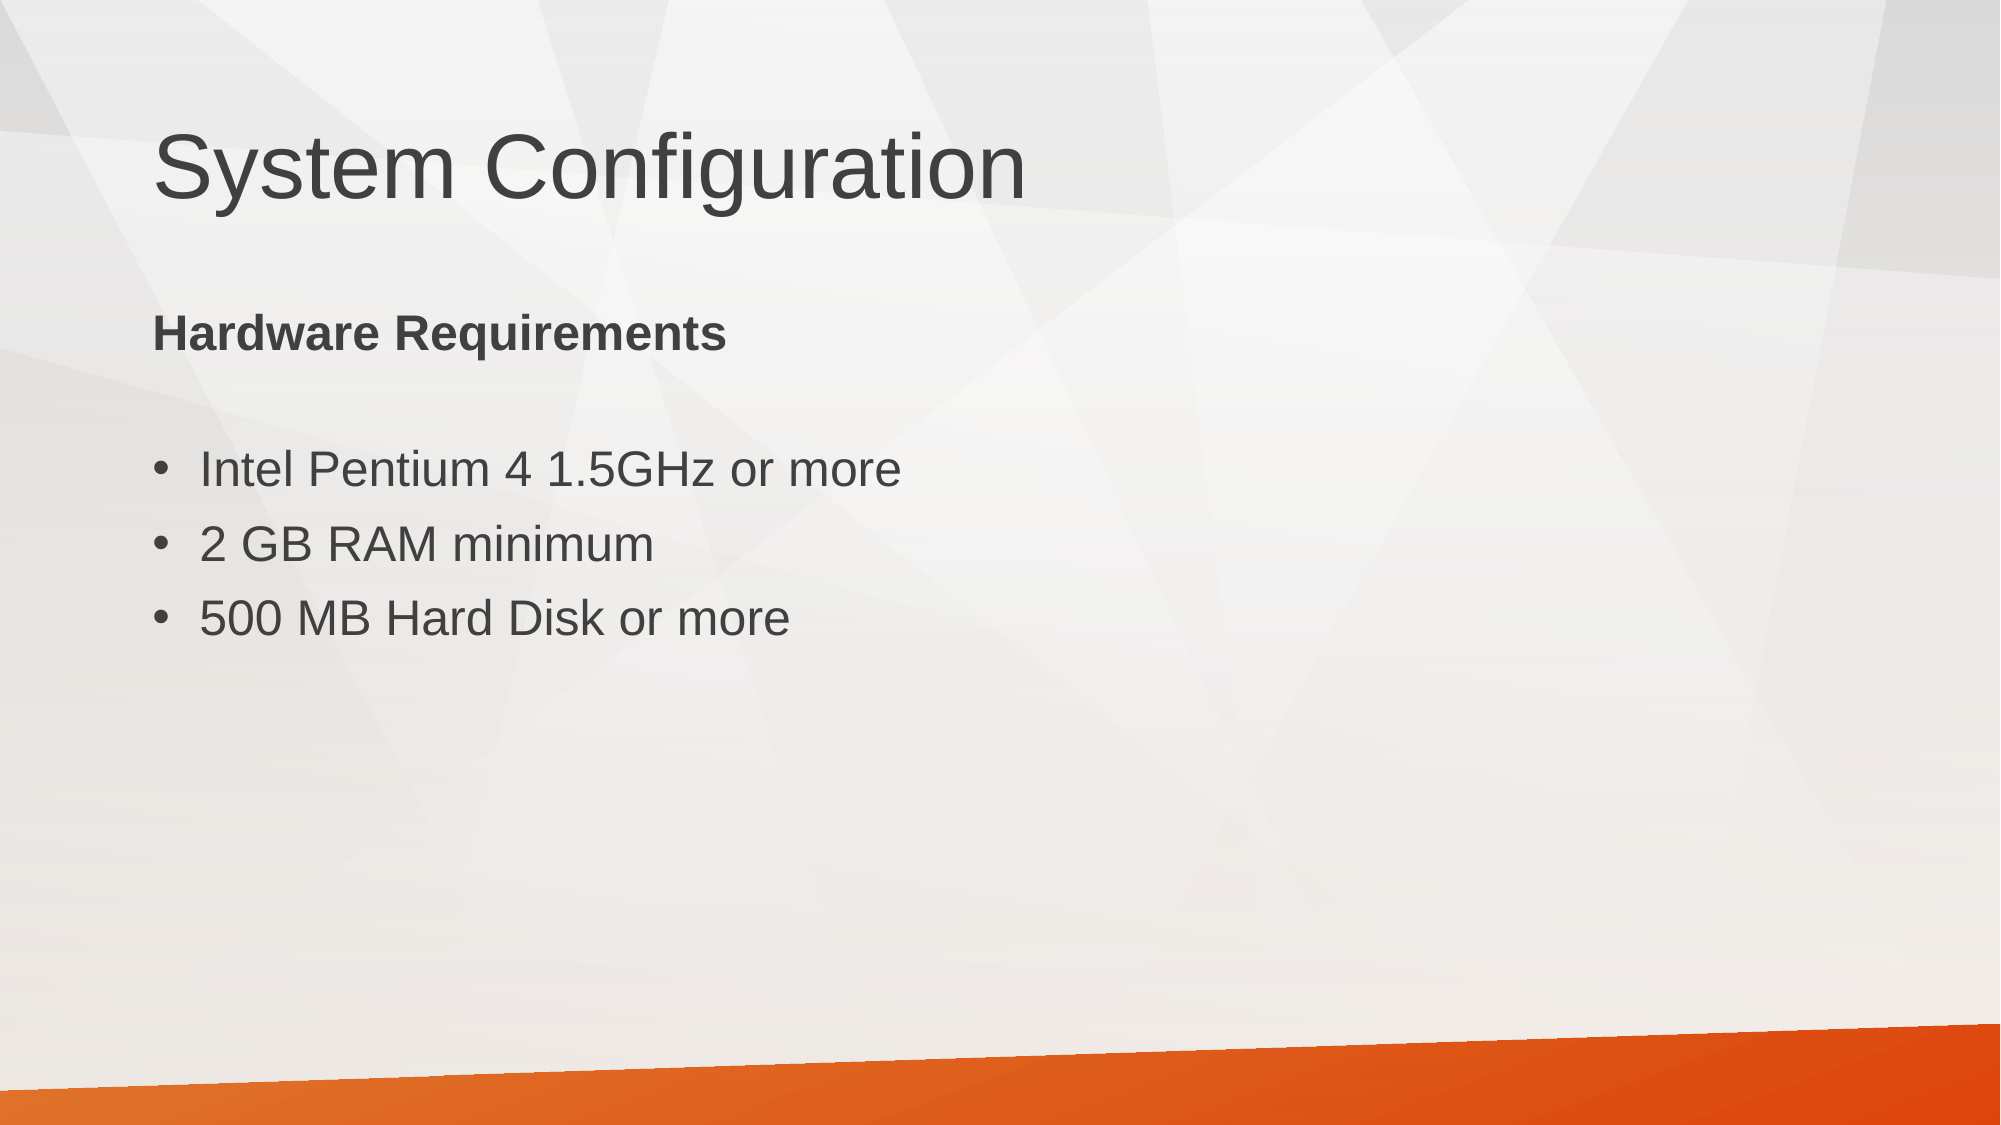

# System Configuration
Hardware Requirements

Intel Pentium 4 1.5GHz or more
2 GB RAM minimum
500 MB Hard Disk or more